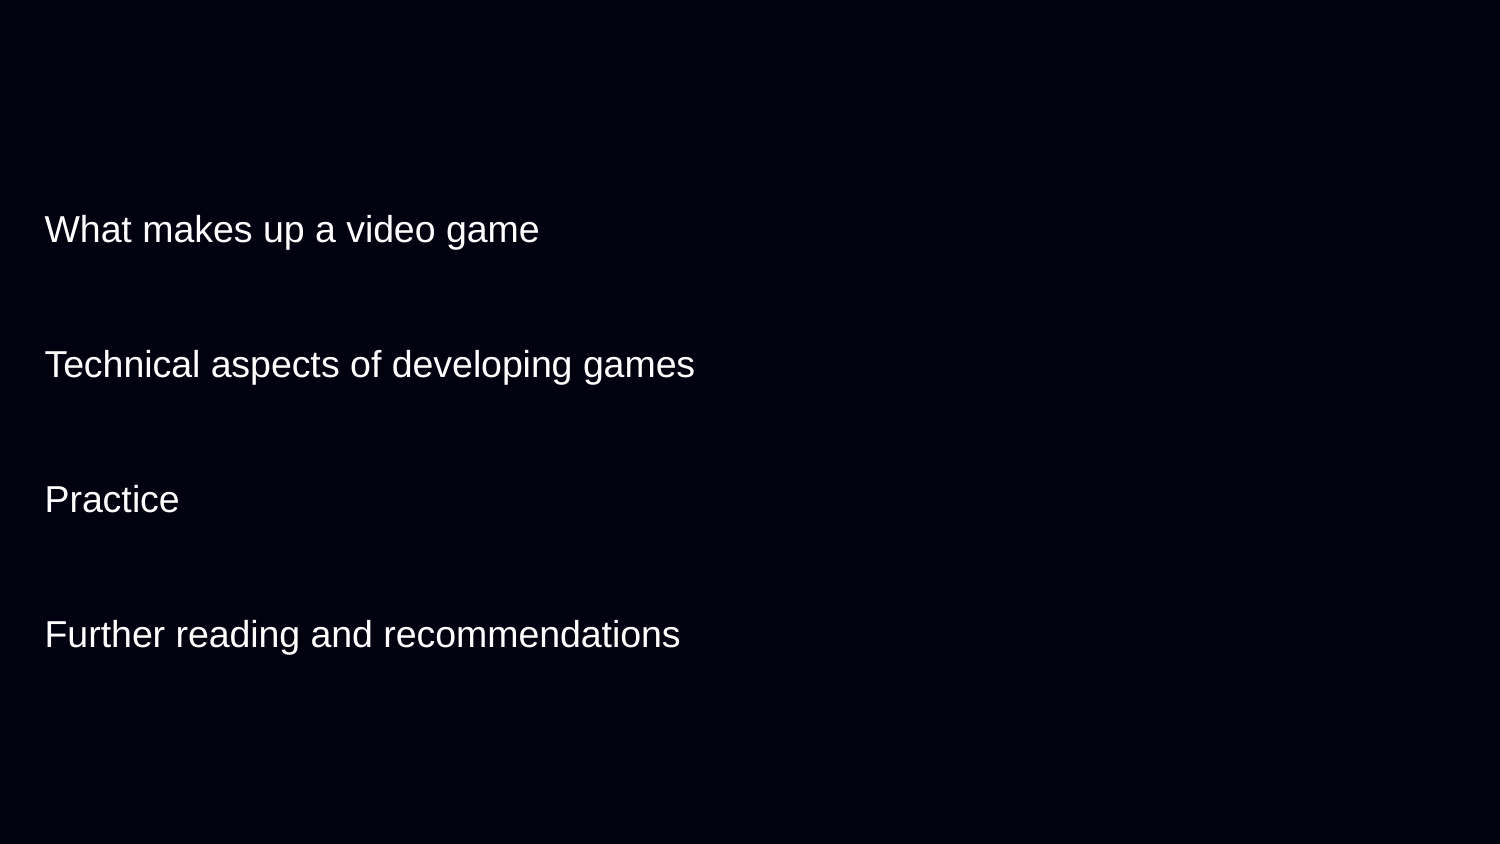

What makes up a video game

Technical aspects of developing games

Practice

Further reading and recommendations